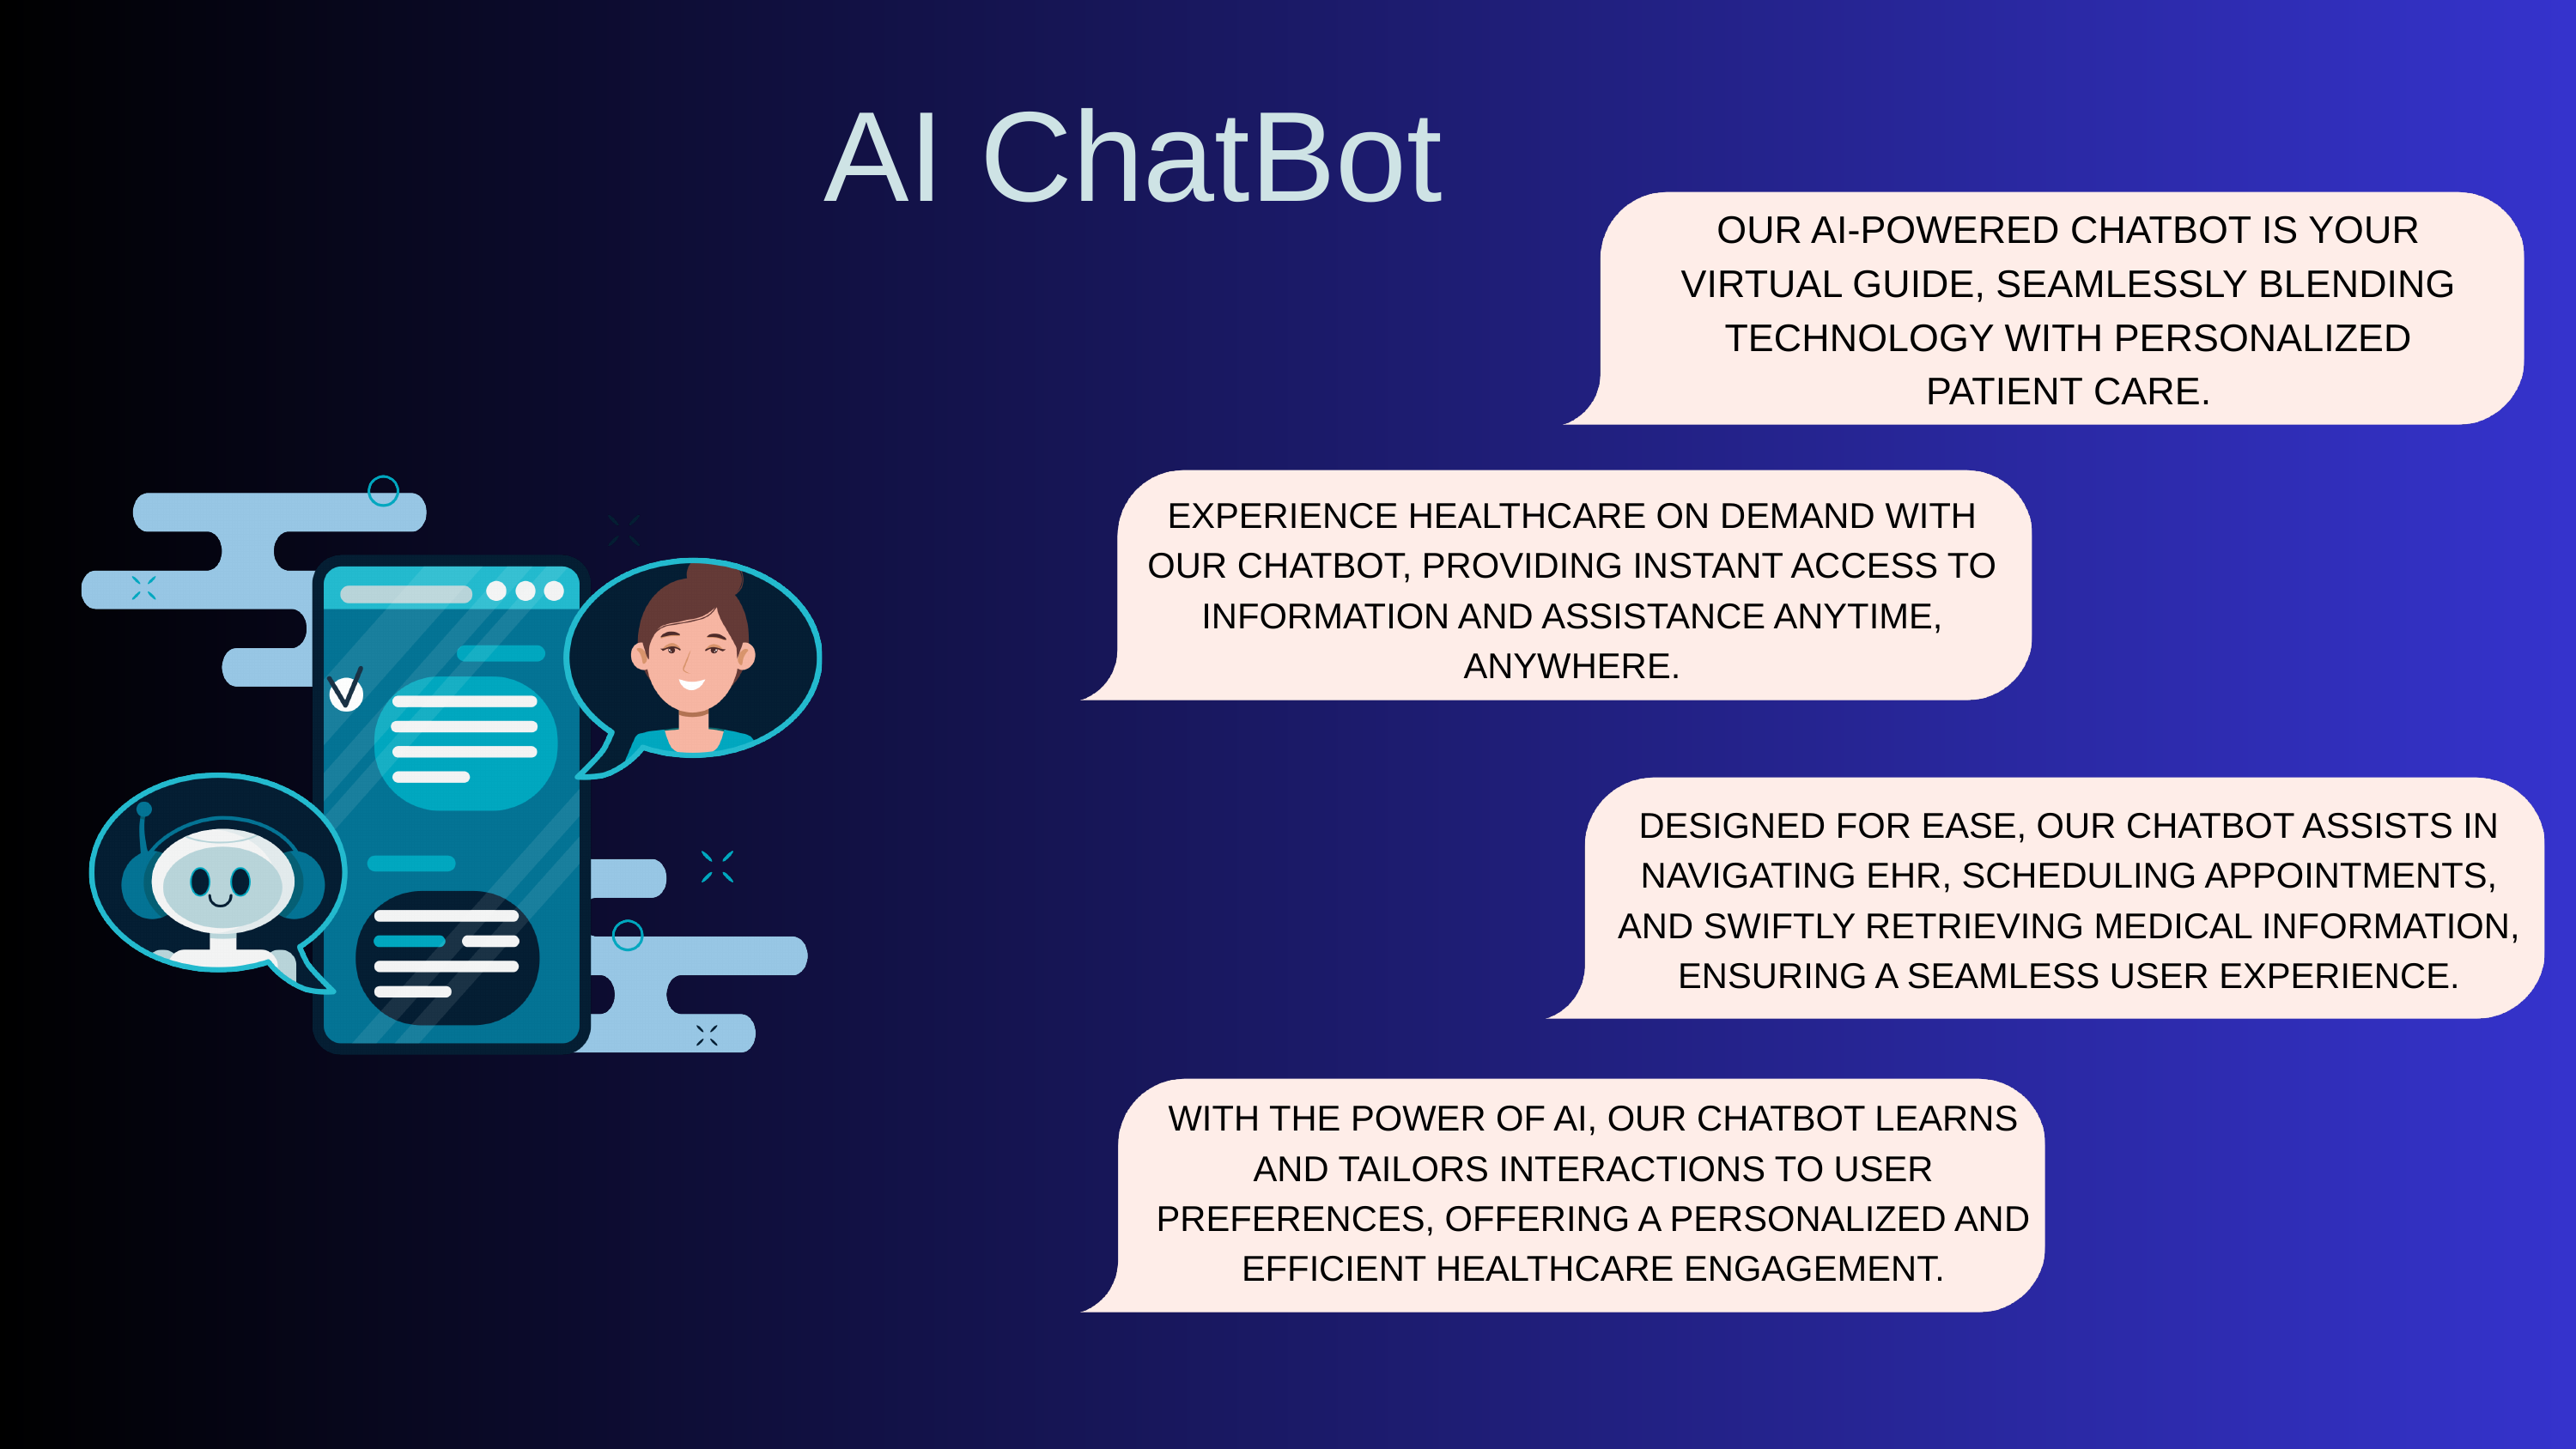

AI ChatBot

OUR AI-POWERED CHATBOT IS YOUR VIRTUAL GUIDE, SEAMLESSLY BLENDING TECHNOLOGY WITH PERSONALIZED PATIENT CARE.

EXPERIENCE HEALTHCARE ON DEMAND WITH OUR CHATBOT, PROVIDING INSTANT ACCESS TO INFORMATION AND ASSISTANCE ANYTIME, ANYWHERE.

DESIGNED FOR EASE, OUR CHATBOT ASSISTS IN NAVIGATING EHR, SCHEDULING APPOINTMENTS, AND SWIFTLY RETRIEVING MEDICAL INFORMATION, ENSURING A SEAMLESS USER EXPERIENCE.

WITH THE POWER OF AI, OUR CHATBOT LEARNS AND TAILORS INTERACTIONS TO USER PREFERENCES, OFFERING A PERSONALIZED AND EFFICIENT HEALTHCARE ENGAGEMENT.